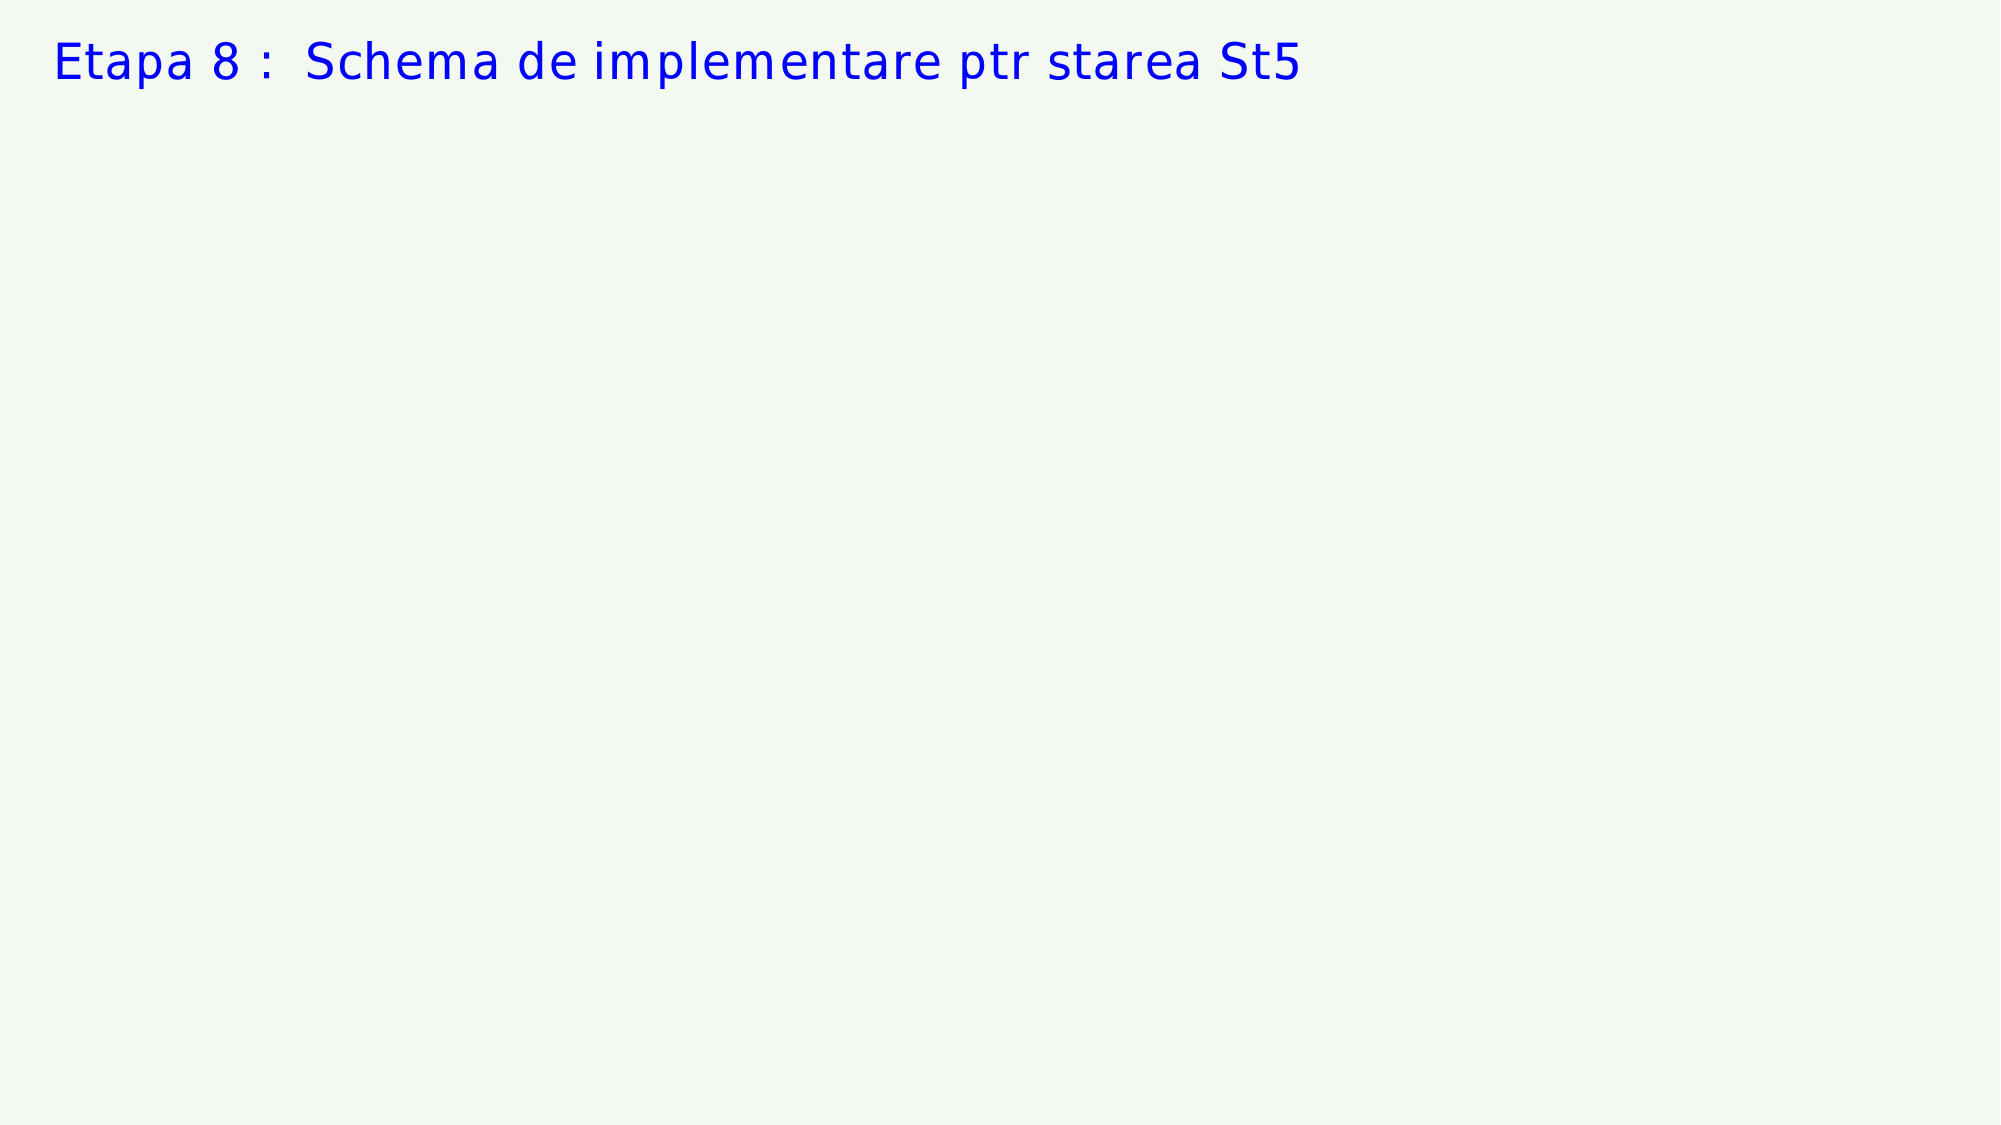

Etapa 8 :  Schema de implementare ptr starea St5